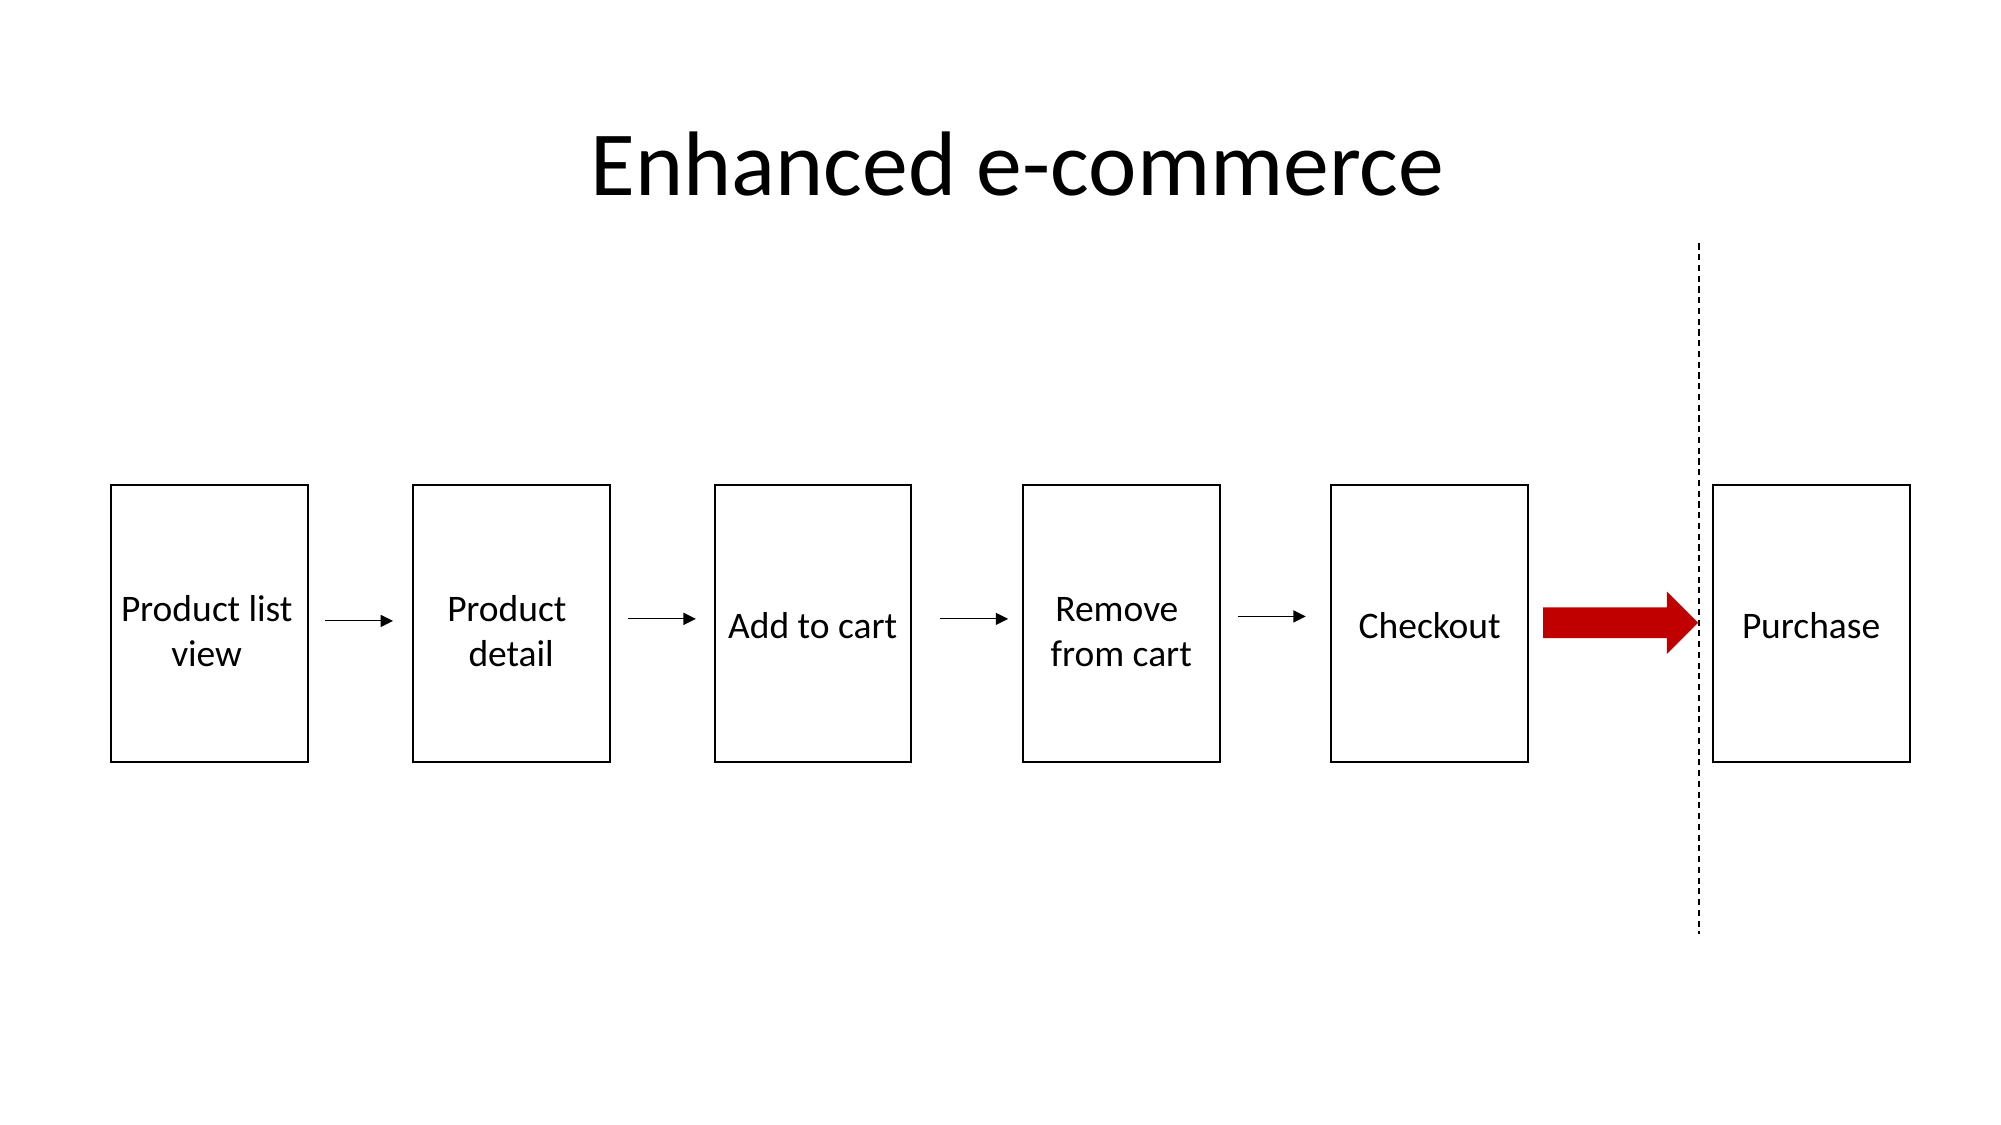

Enhanced e-commerce

Product list view
Product
detail
Remove
from cart
Add to cart
Checkout

Purchase